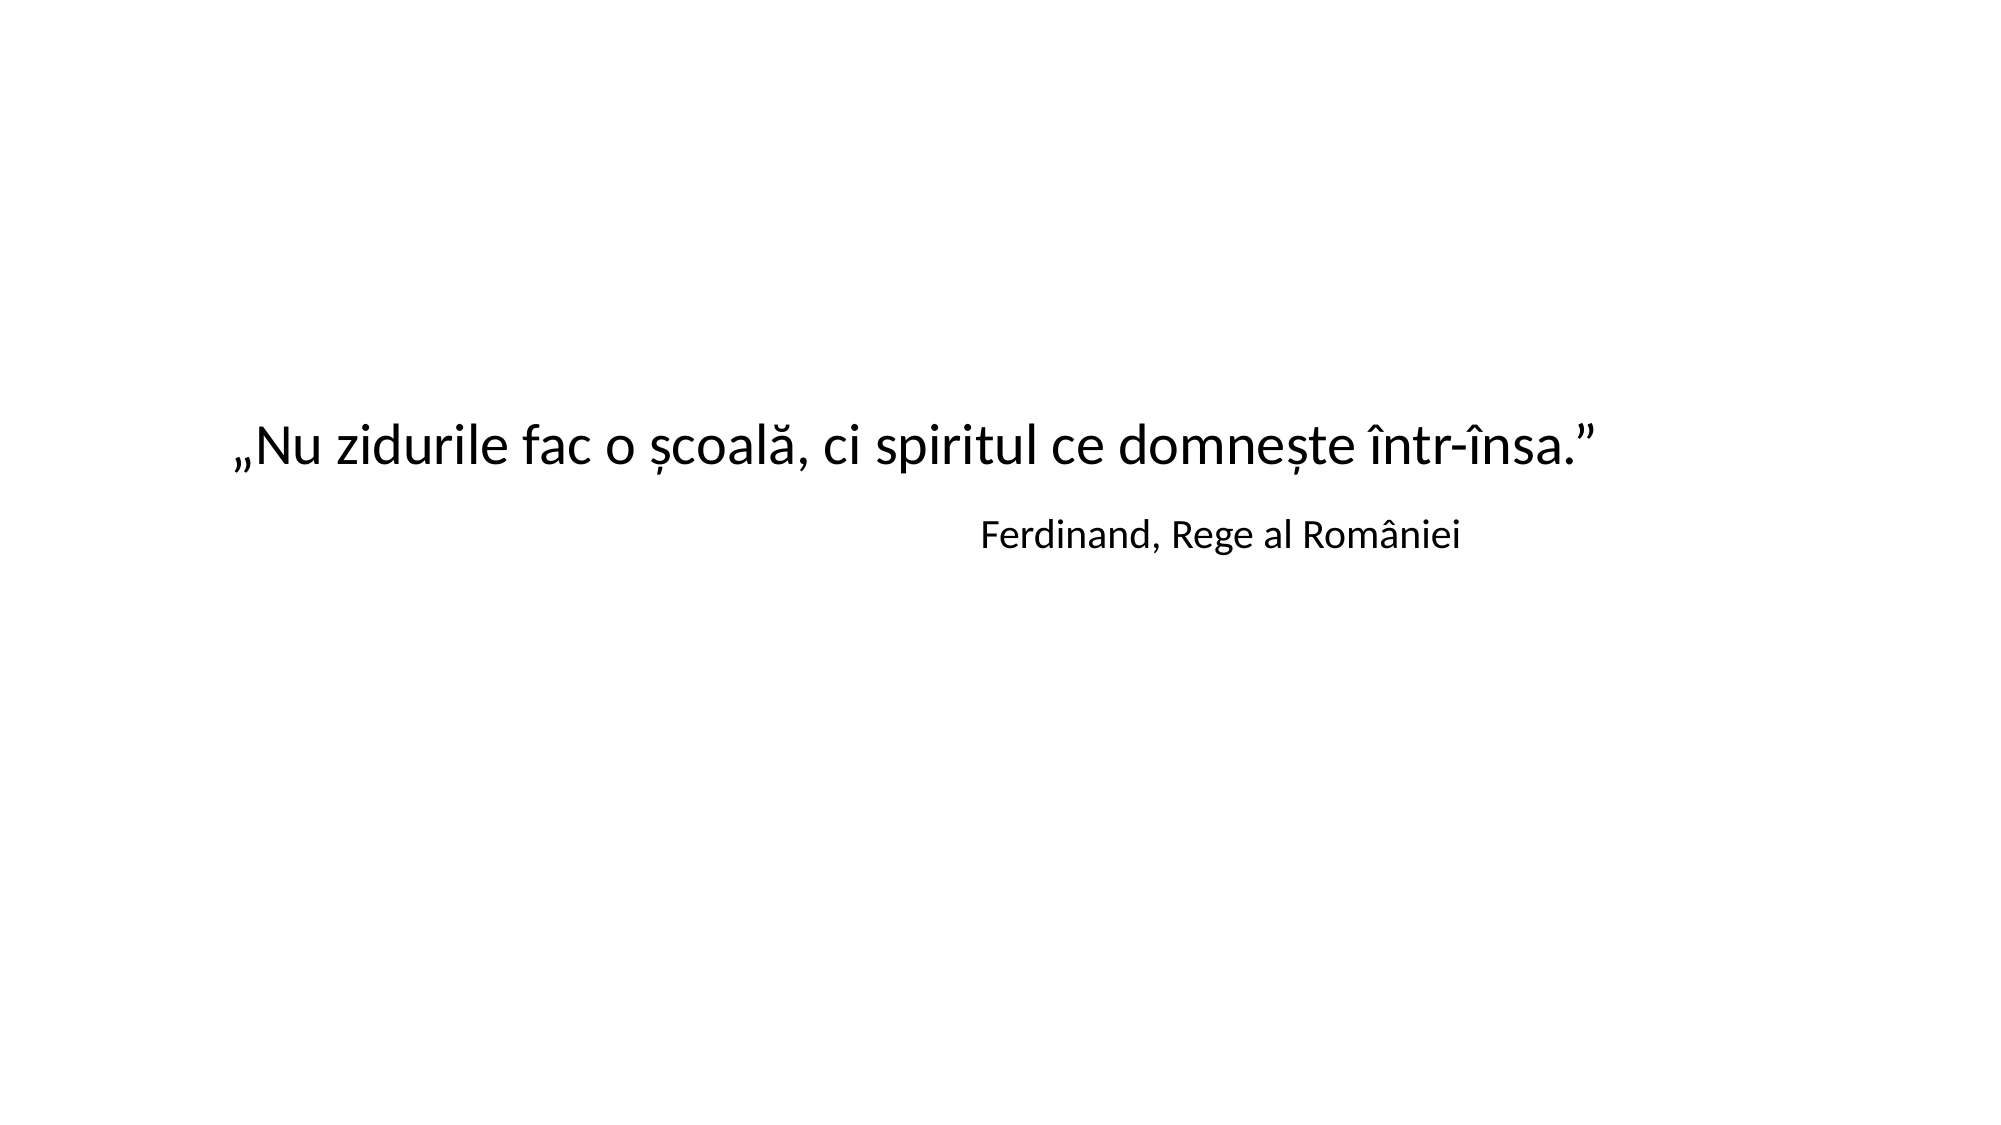

„Nu zidurile fac o școală, ci spiritul ce domneşte într-însa.”
					Ferdinand, Rege al României